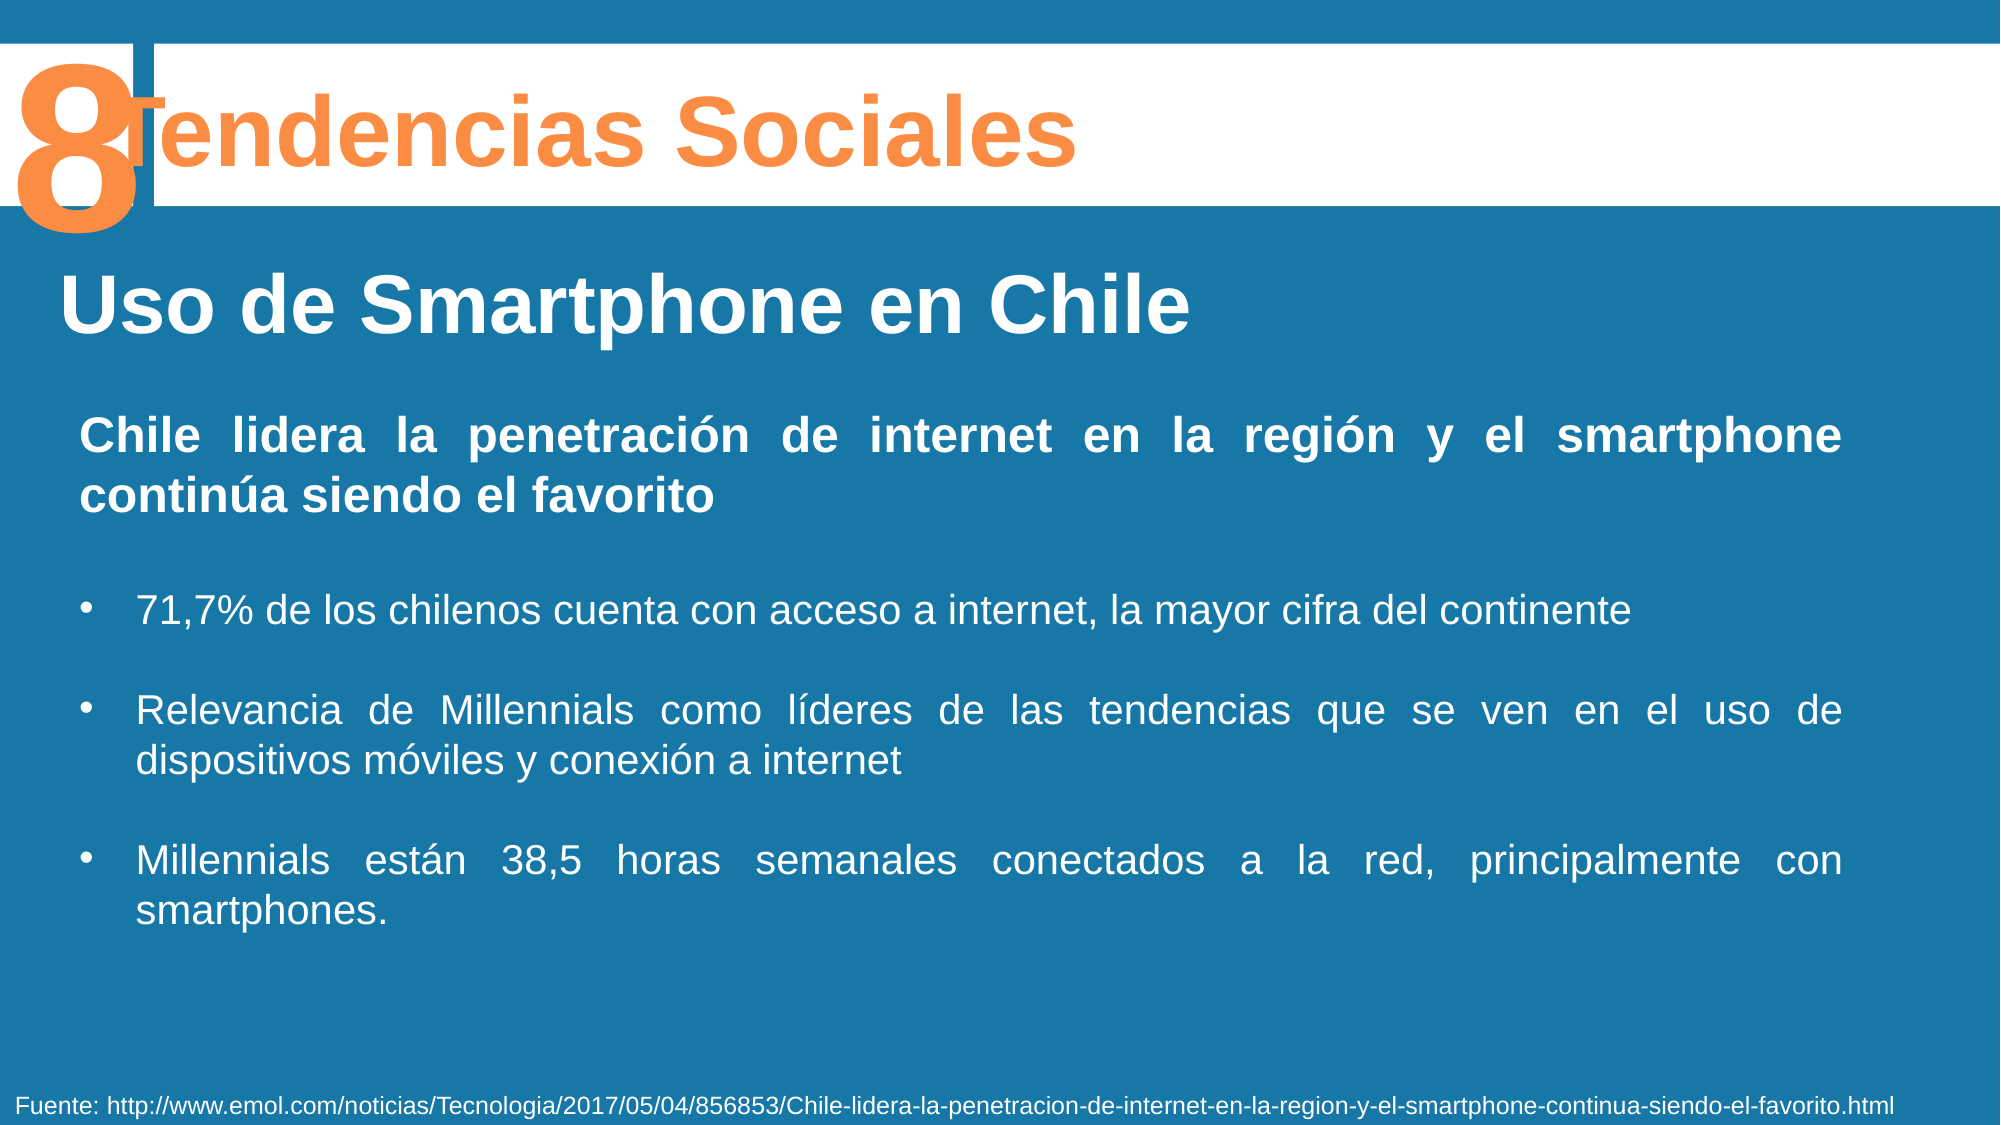

8

Tendencias Sociales
Uso de Smartphone en Chile
Chile lidera la penetración de internet en la región y el smartphone continúa siendo el favorito

71,7% de los chilenos cuenta con acceso a internet, la mayor cifra del continente

Relevancia de Millennials como líderes de las tendencias que se ven en el uso de dispositivos móviles y conexión a internet

Millennials están 38,5 horas semanales conectados a la red, principalmente con smartphones.

Fuente: http://www.emol.com/noticias/Tecnologia/2017/05/04/856853/Chile-lidera-la-penetracion-de-internet-en-la-region-y-el-smartphone-continua-siendo-el-favorito.html